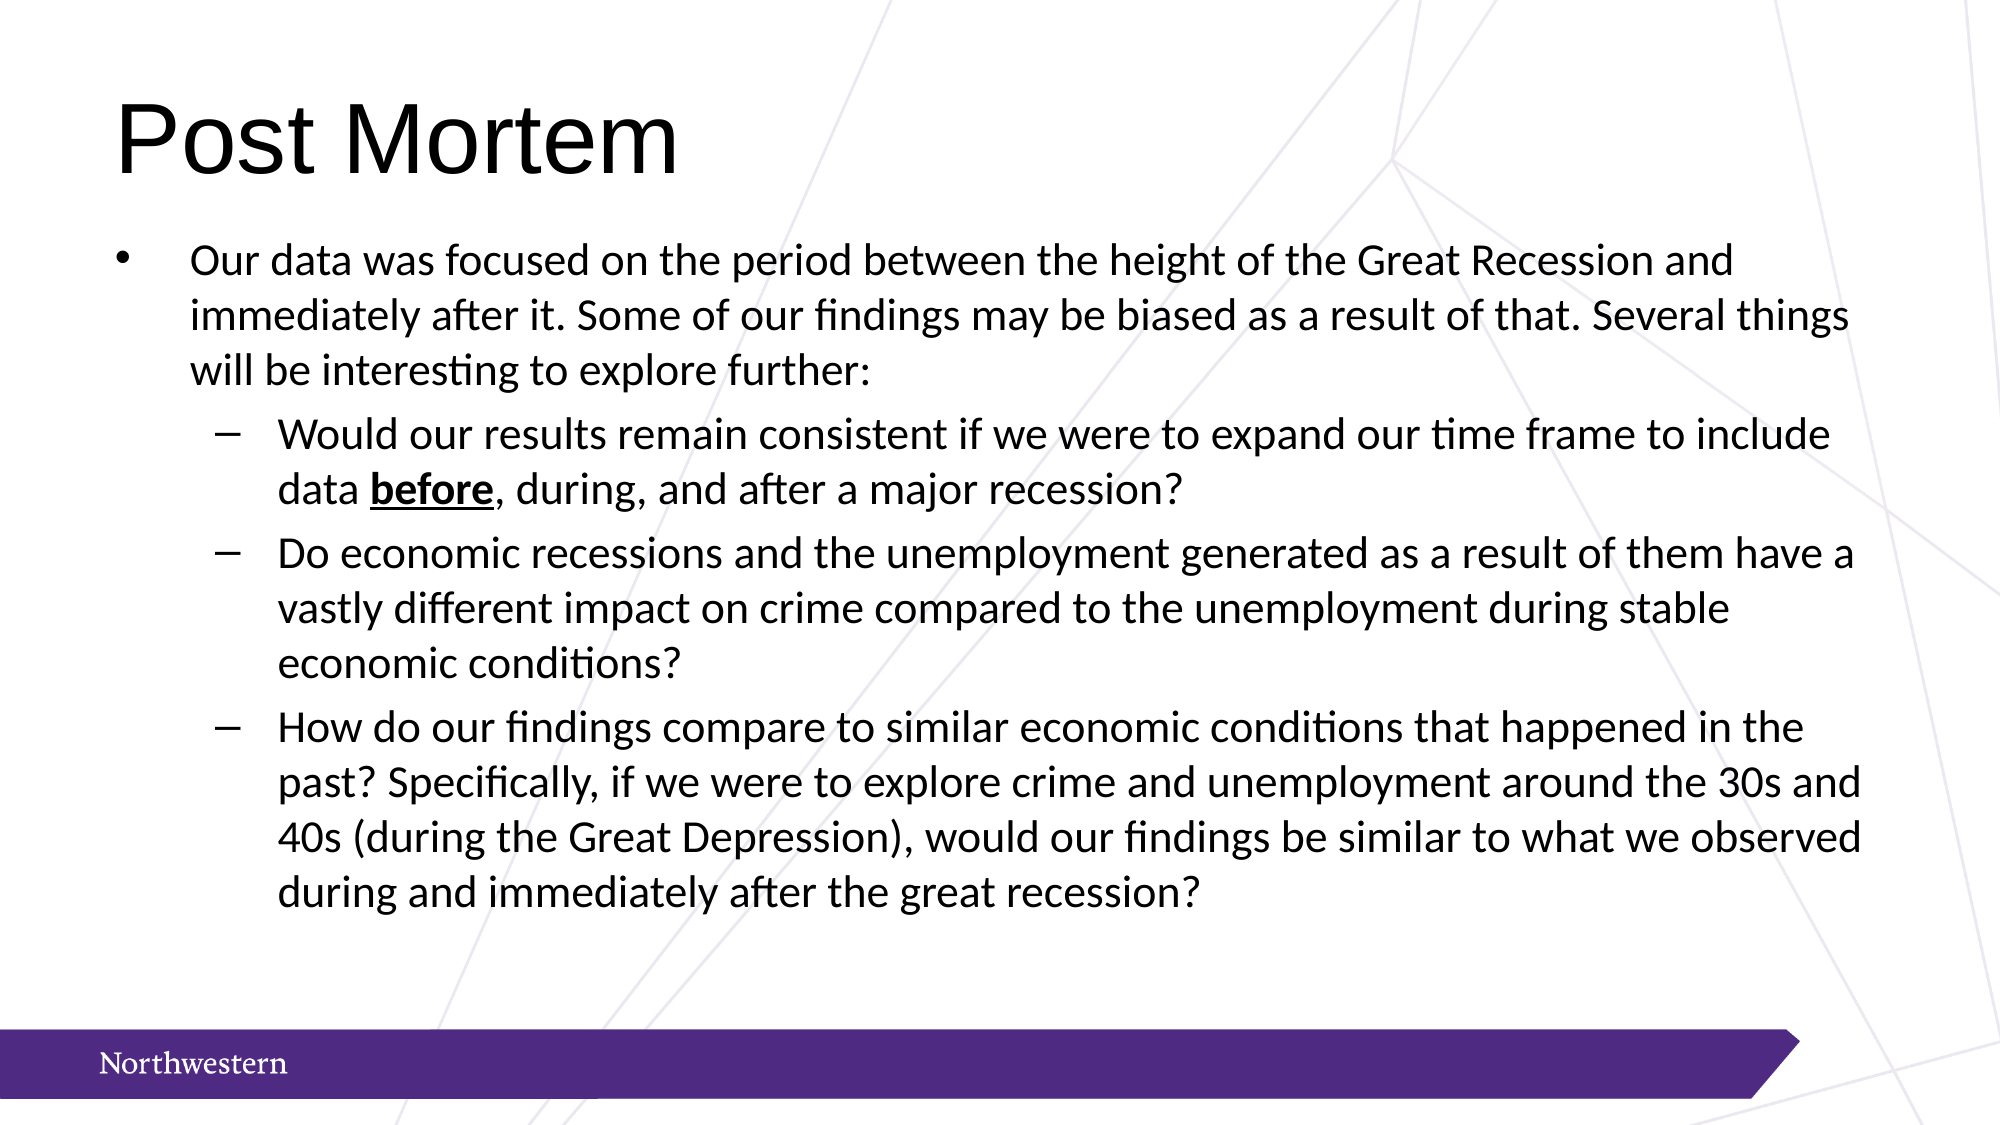

# Post Mortem
Our data was focused on the period between the height of the Great Recession and immediately after it. Some of our findings may be biased as a result of that. Several things will be interesting to explore further:
Would our results remain consistent if we were to expand our time frame to include data before, during, and after a major recession?
Do economic recessions and the unemployment generated as a result of them have a vastly different impact on crime compared to the unemployment during stable economic conditions?
How do our findings compare to similar economic conditions that happened in the past? Specifically, if we were to explore crime and unemployment around the 30s and 40s (during the Great Depression), would our findings be similar to what we observed during and immediately after the great recession?